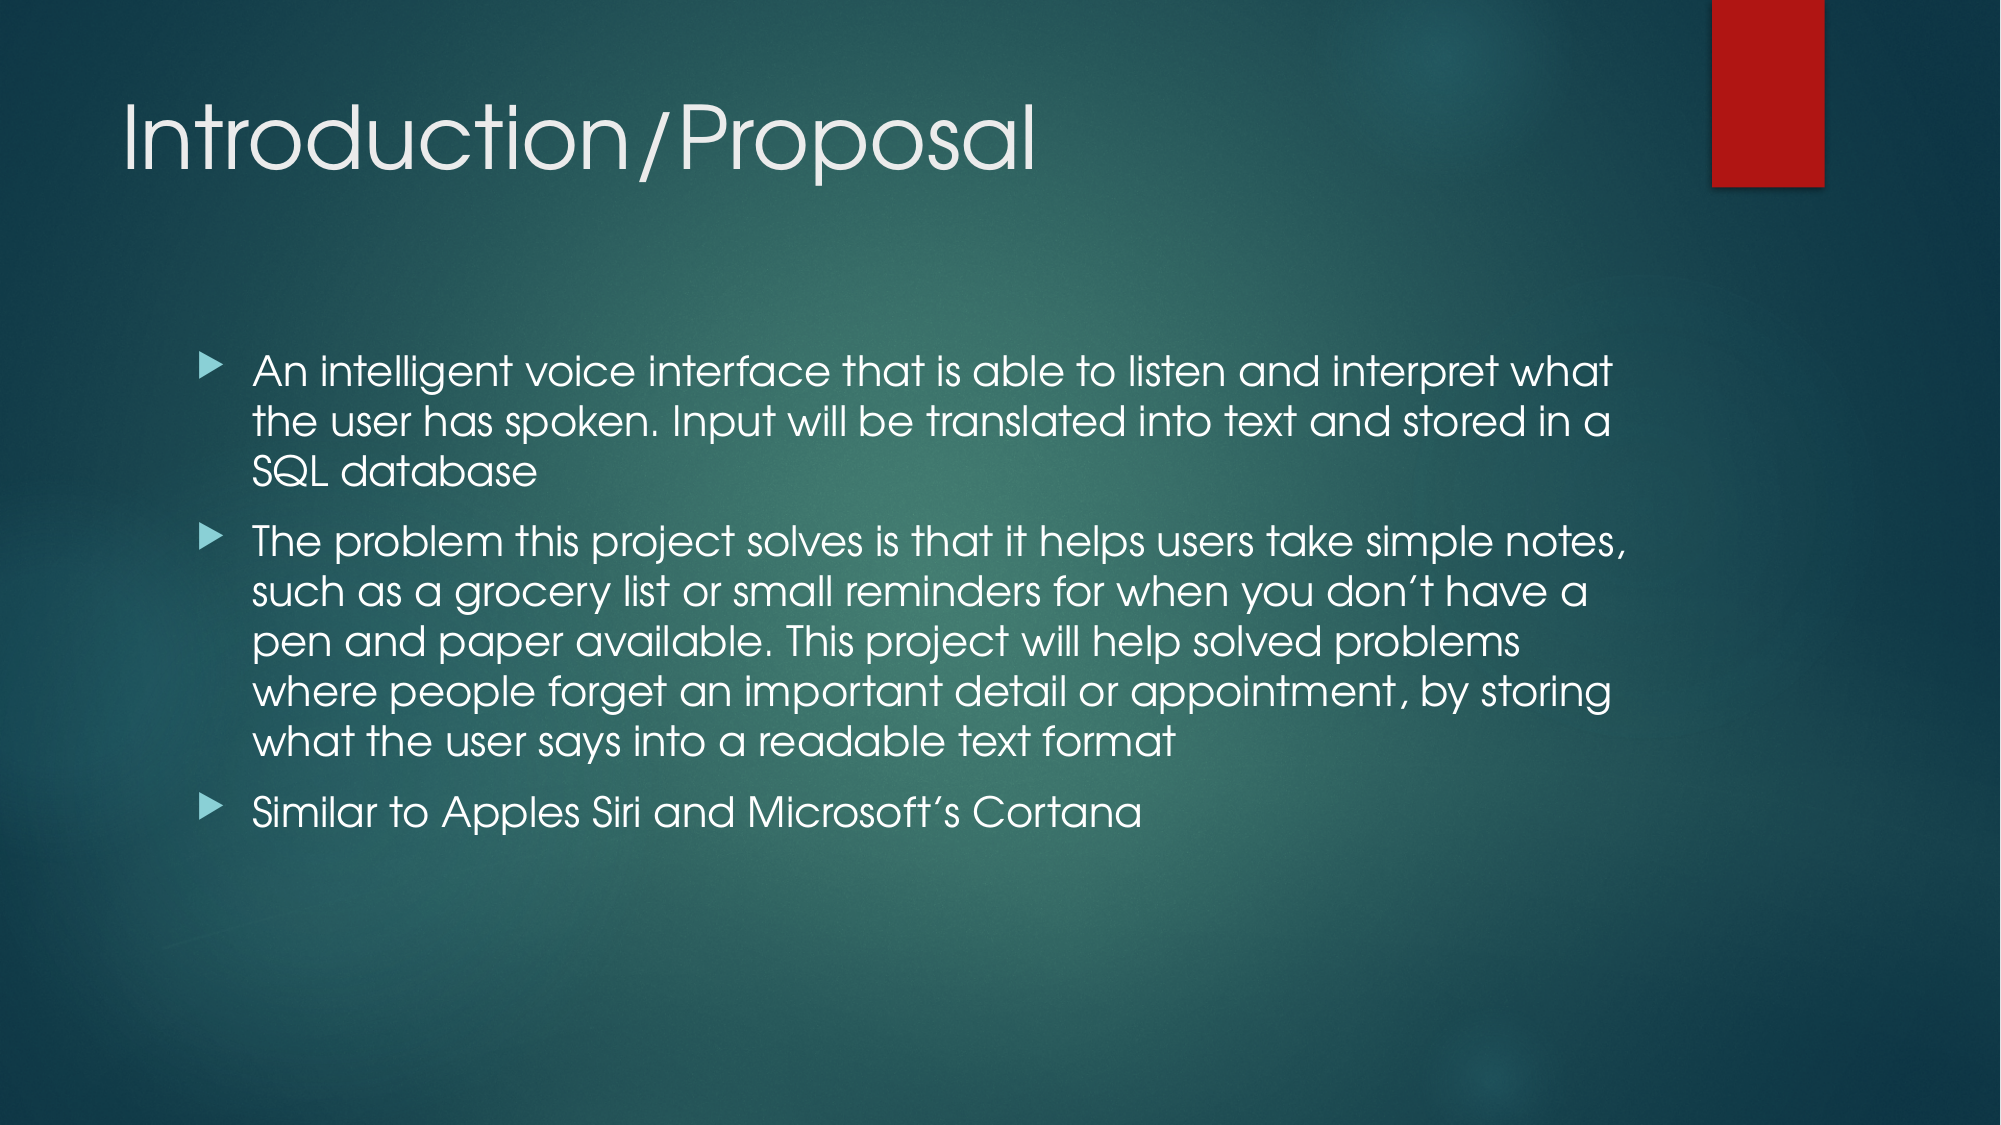

# Introduction/Proposal
An intelligent voice interface that is able to listen and interpret what the user has spoken. Input will be translated into text and stored in a SQL database
The problem this project solves is that it helps users take simple notes, such as a grocery list or small reminders for when you don’t have a pen and paper available. This project will help solved problems where people forget an important detail or appointment, by storing what the user says into a readable text format
Similar to Apples Siri and Microsoft’s Cortana